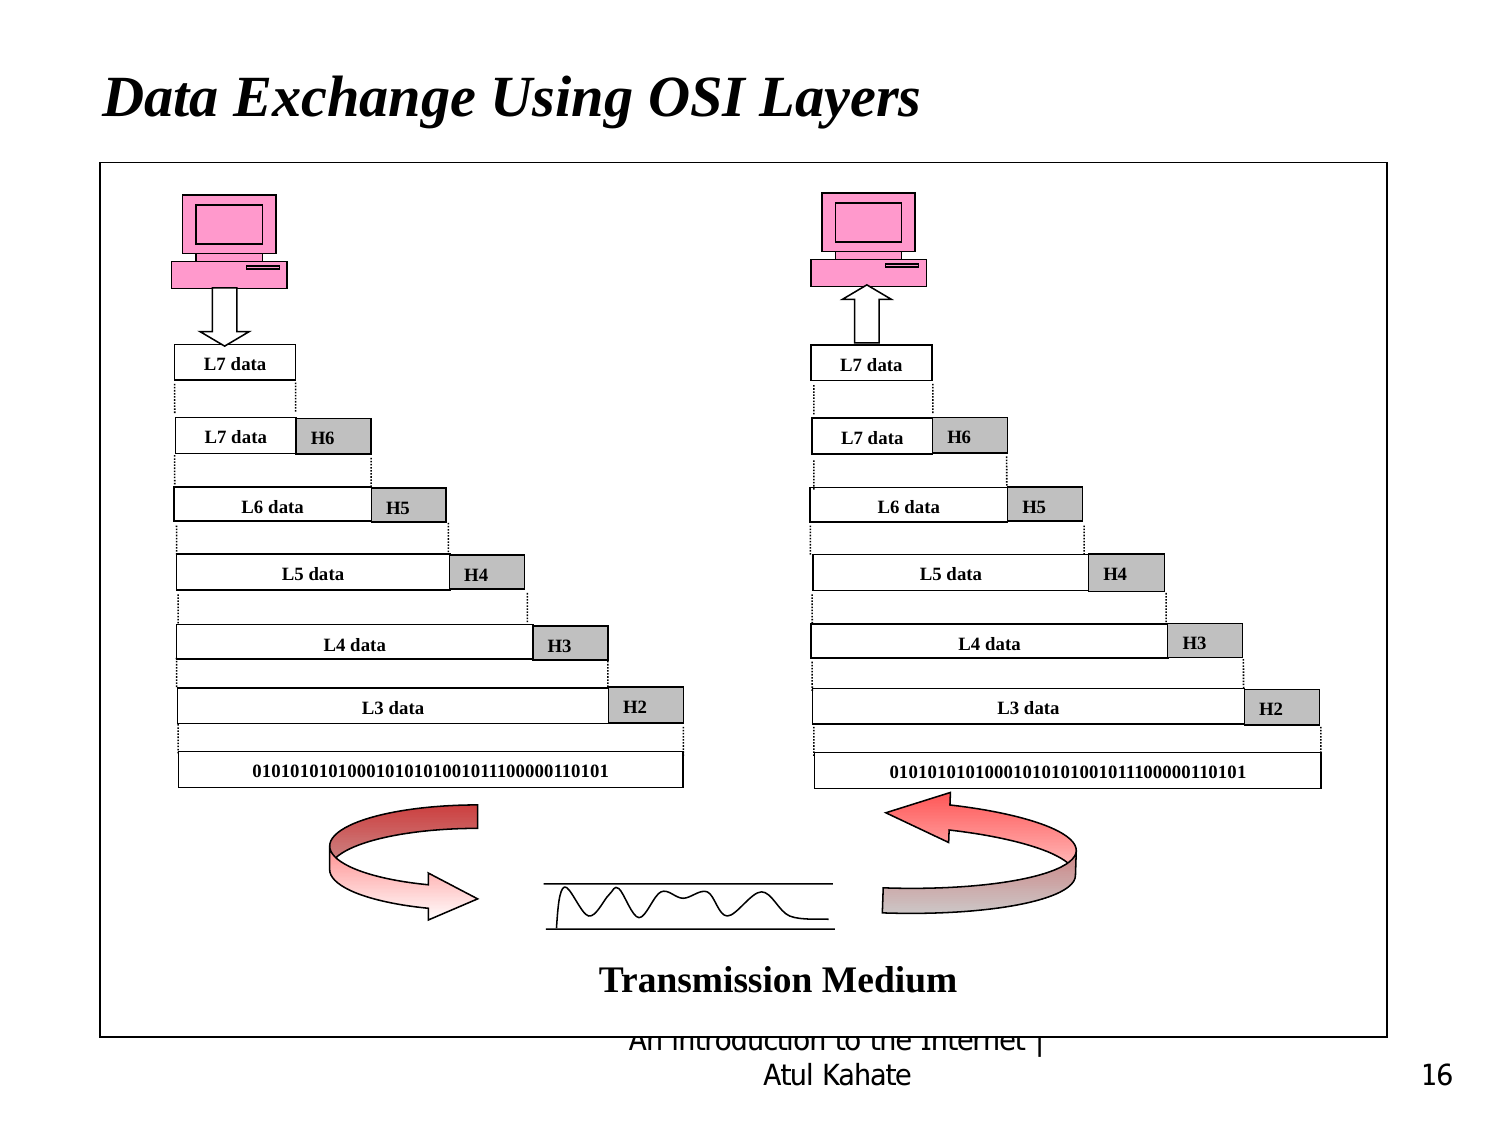

Data Exchange Using OSI Layers

L7 data
L7 data

L7 data
H6
H6
L7 data

L6 data
H5
H5
L6 data

L5 data
H4
H4
L5 data

H3
L4 data
L4 data
H3

H2
L3 data
L3 data
H2

01010101010001010101001011100000110101
01010101010001010101001011100000110101

Transmission Medium

An introduction to the Internet | Atul Kahate
16